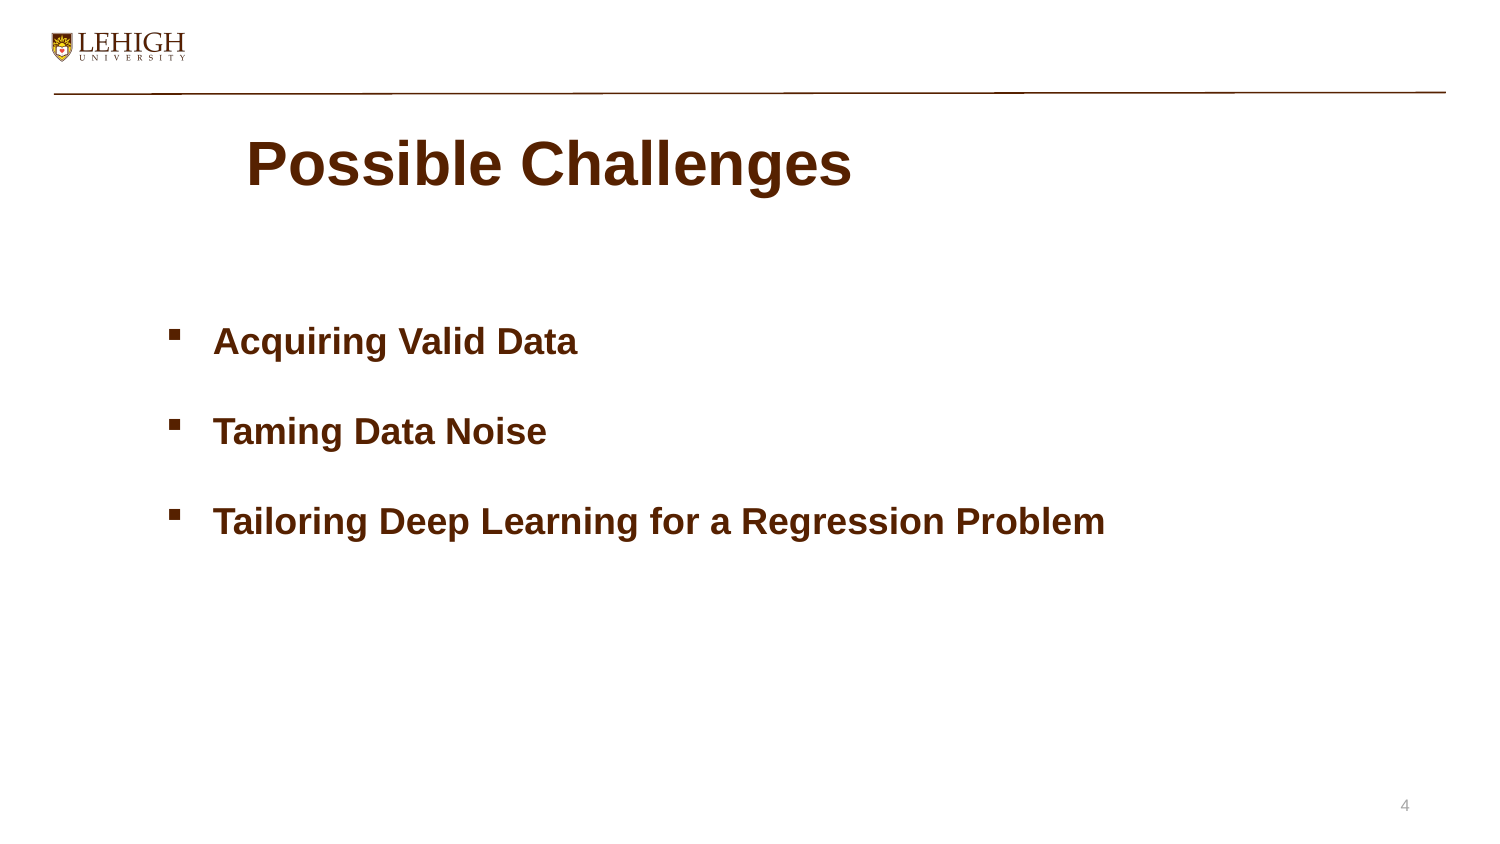

# Possible Challenges
Acquiring Valid Data

Taming Data Noise

Tailoring Deep Learning for a Regression Problem